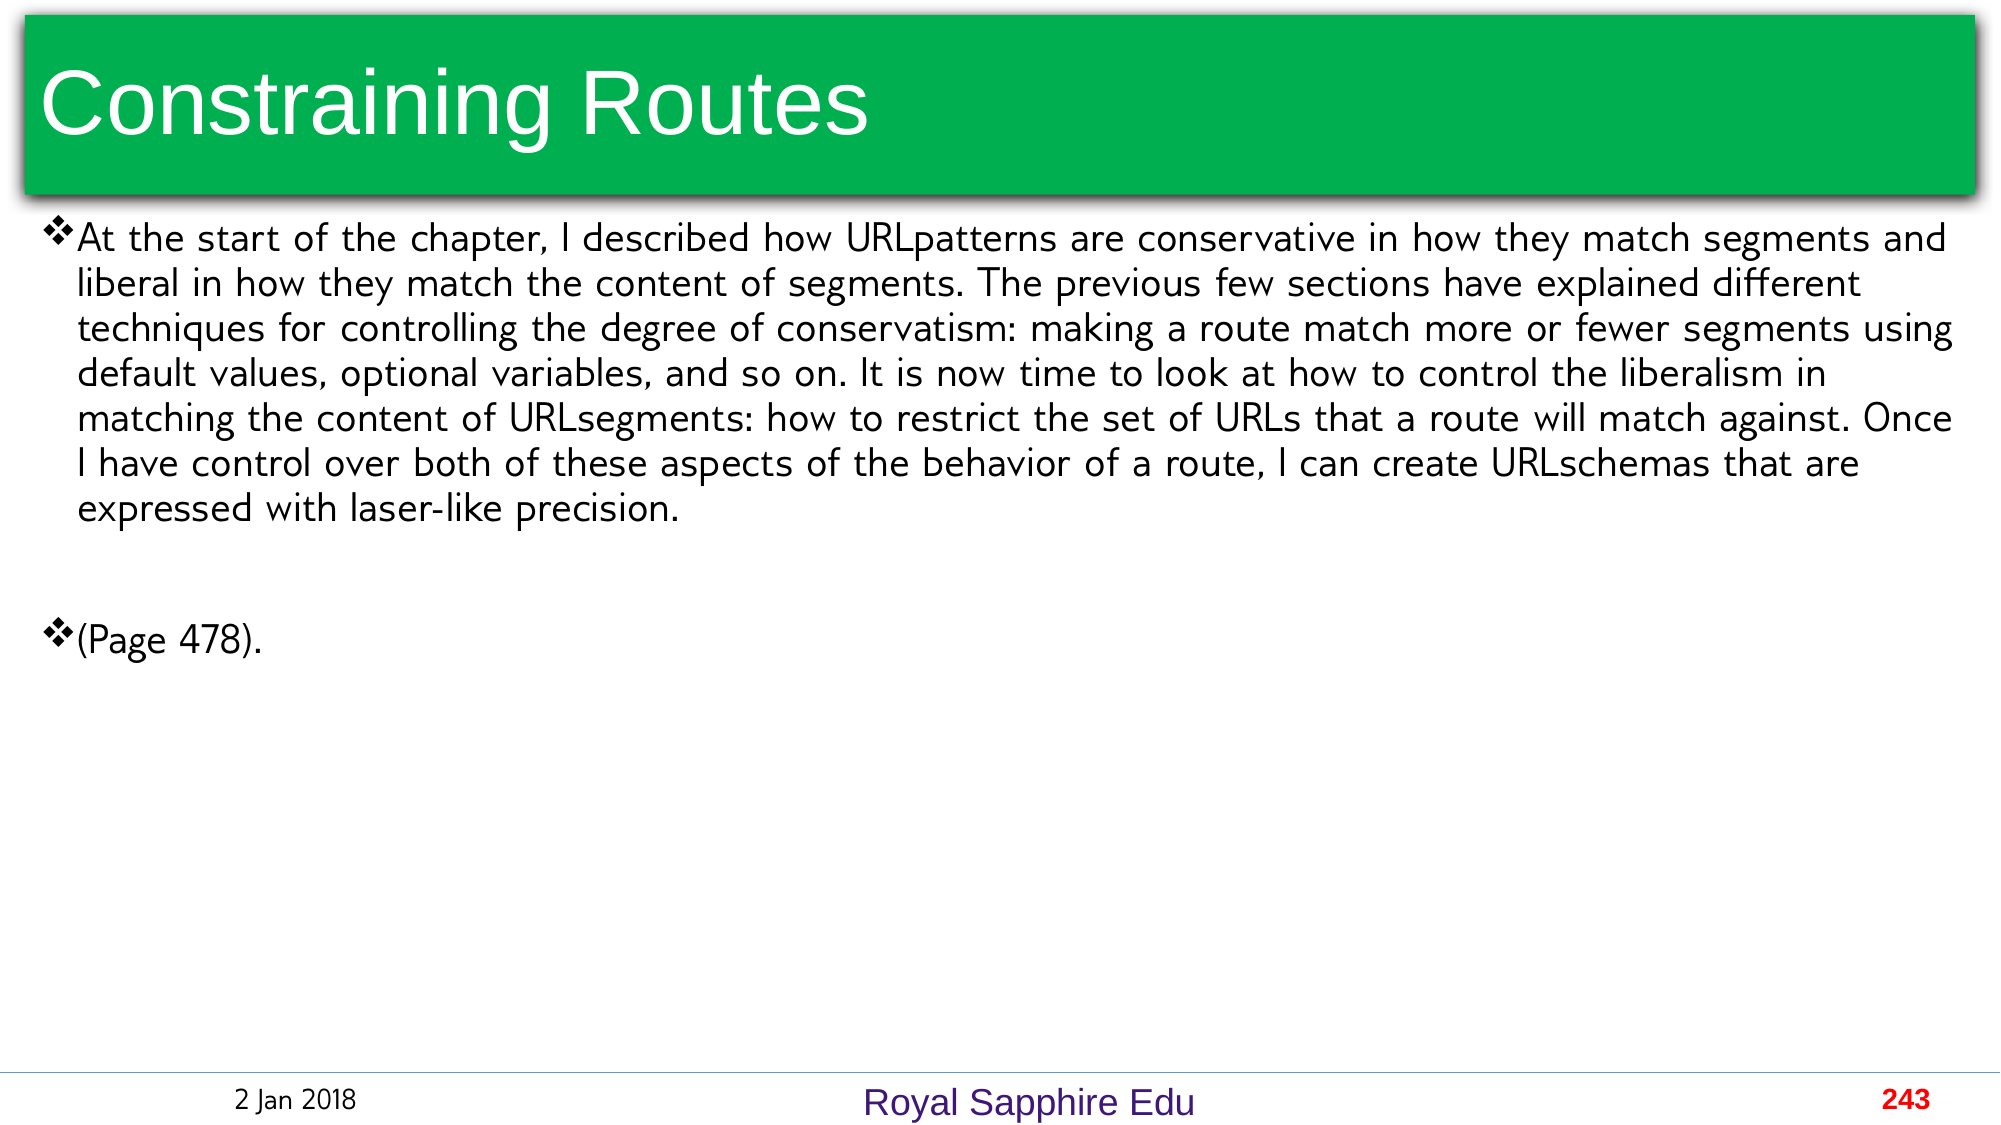

# Constraining Routes
At the start of the chapter, I described how URLpatterns are conservative in how they match segments and liberal in how they match the content of segments. The previous few sections have explained different techniques for controlling the degree of conservatism: making a route match more or fewer segments using default values, optional variables, and so on. It is now time to look at how to control the liberalism in matching the content of URLsegments: how to restrict the set of URLs that a route will match against. Once I have control over both of these aspects of the behavior of a route, I can create URLschemas that are expressed with laser-like precision.

(Page 478).
2 Jan 2018
243